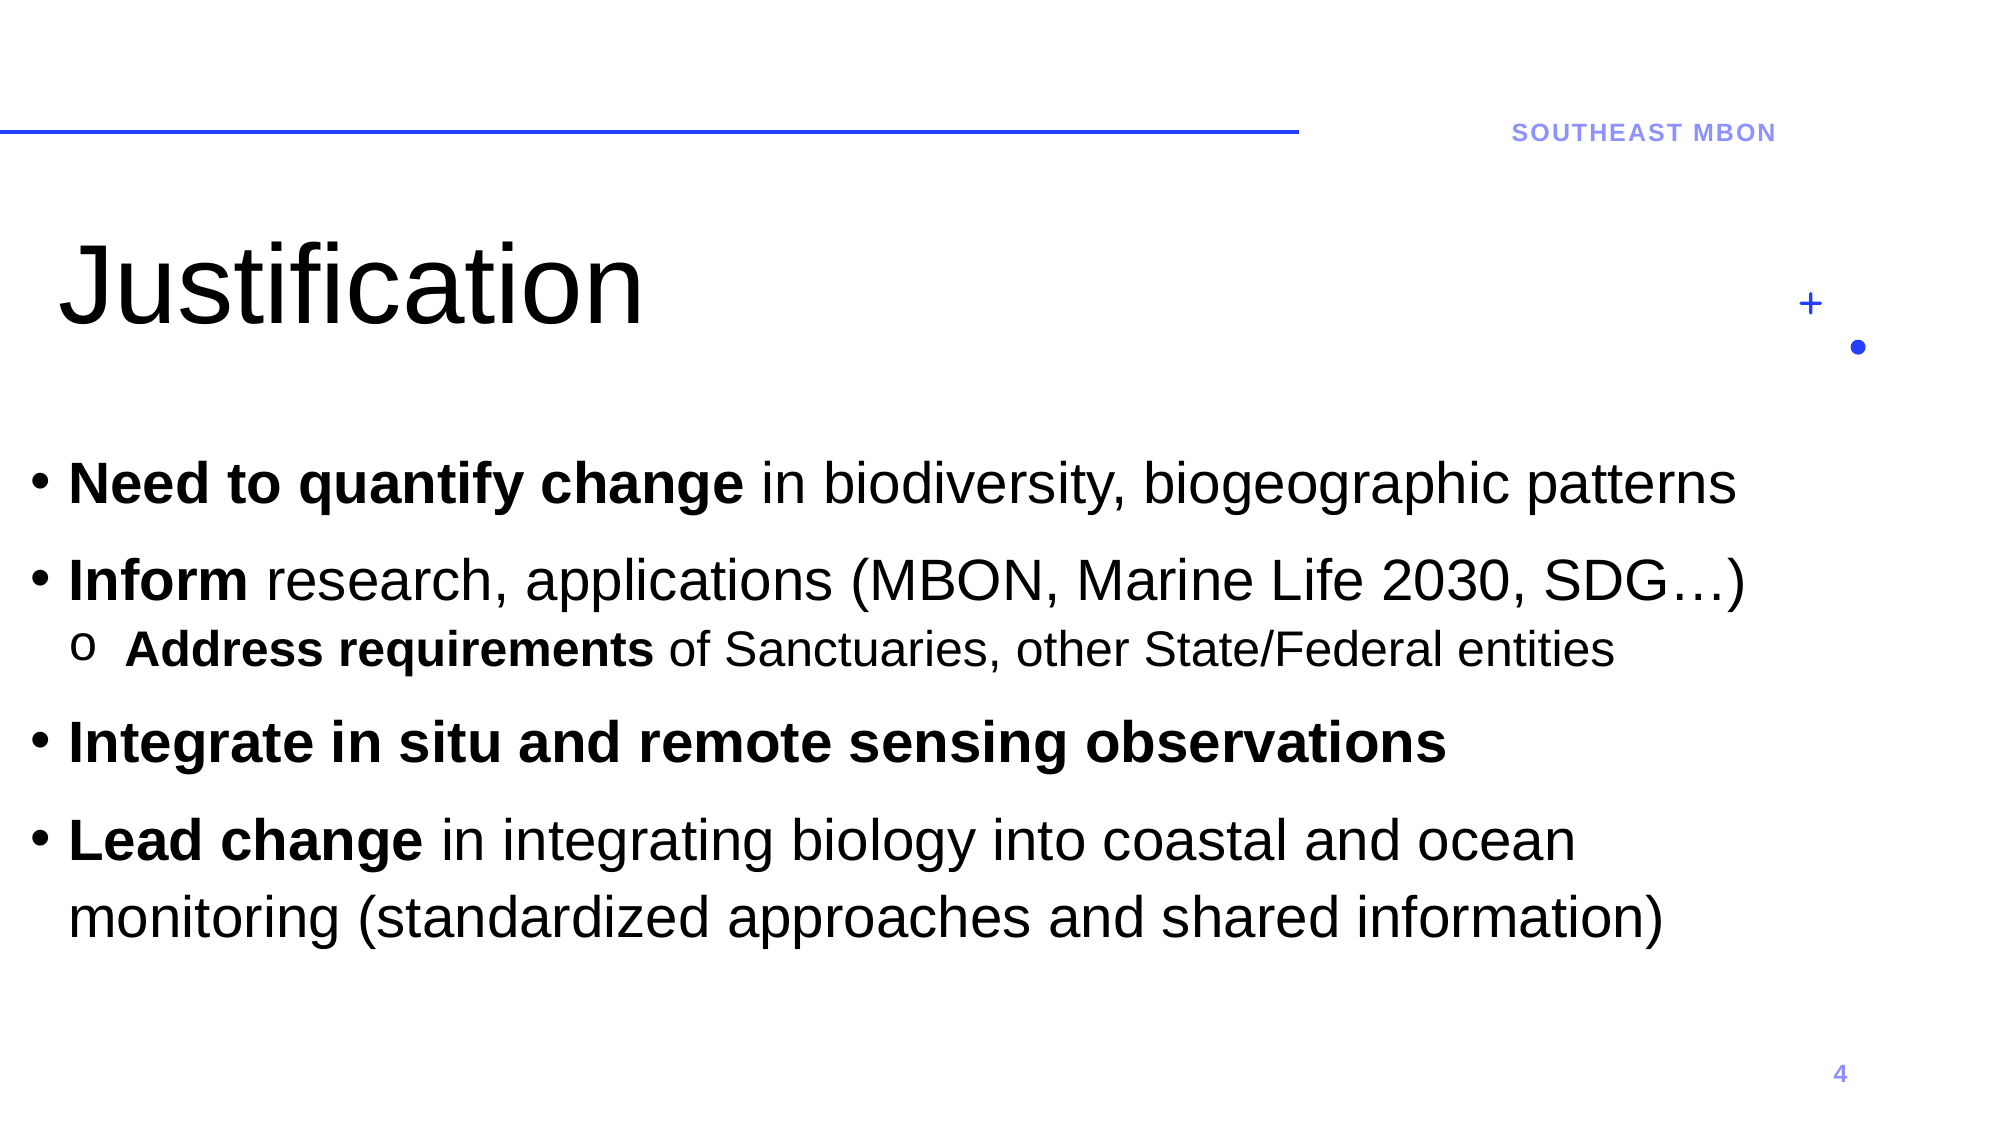

SouthEast MBON
# Justification
Need to quantify change in biodiversity, biogeographic patterns
Inform research, applications (MBON, Marine Life 2030, SDG…)
Address requirements of Sanctuaries, other State/Federal entities
Integrate in situ and remote sensing observations
Lead change in integrating biology into coastal and ocean monitoring (standardized approaches and shared information)

4